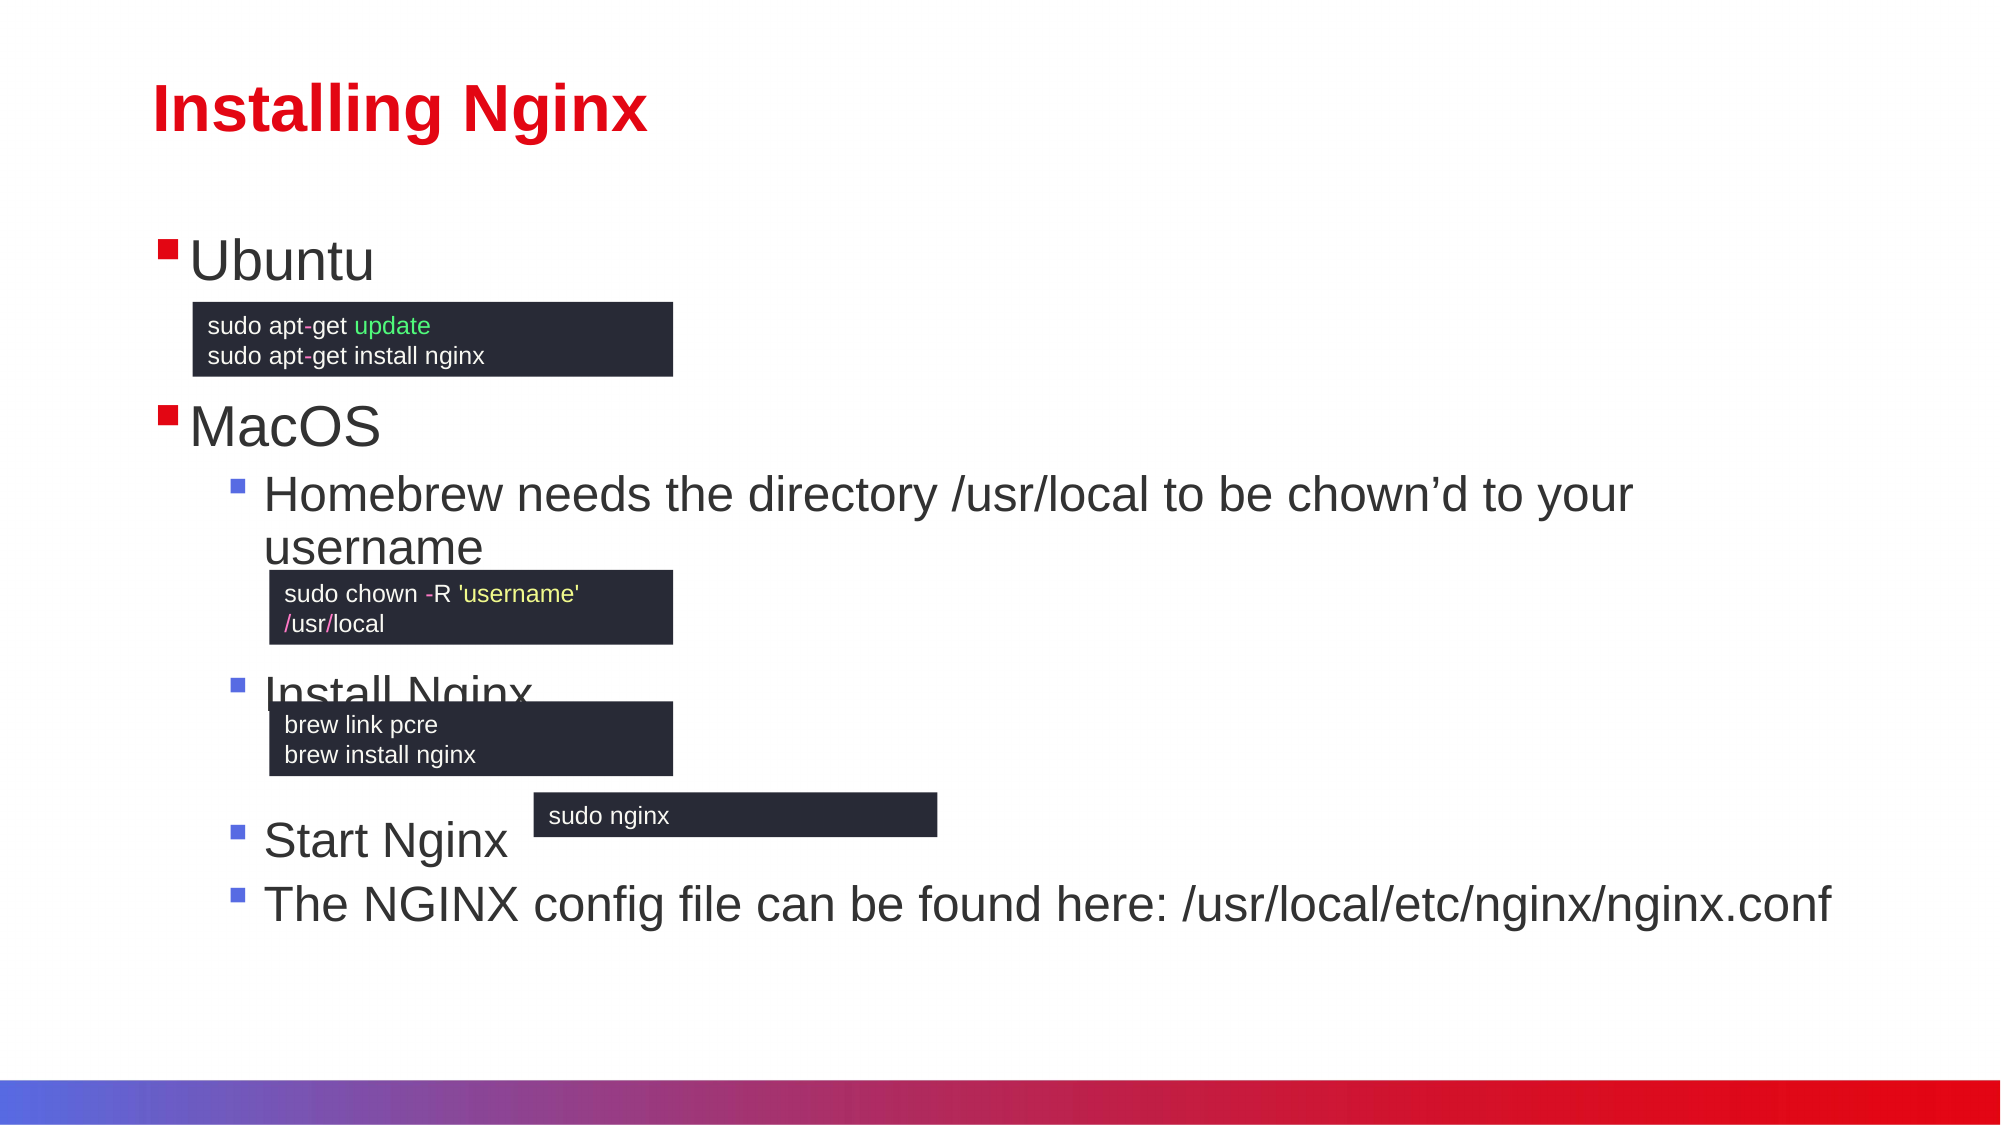

# Installing Nginx
Ubuntu

MacOS
Homebrew needs the directory /usr/local to be chown’d to your username

Install Nginx

Start Nginx
The NGINX config file can be found here: /usr/local/etc/nginx/nginx.conf

sudo apt-get update
sudo apt-get install nginx
sudo chown -R 'username' /usr/local
brew link pcre
brew install nginx
sudo nginx